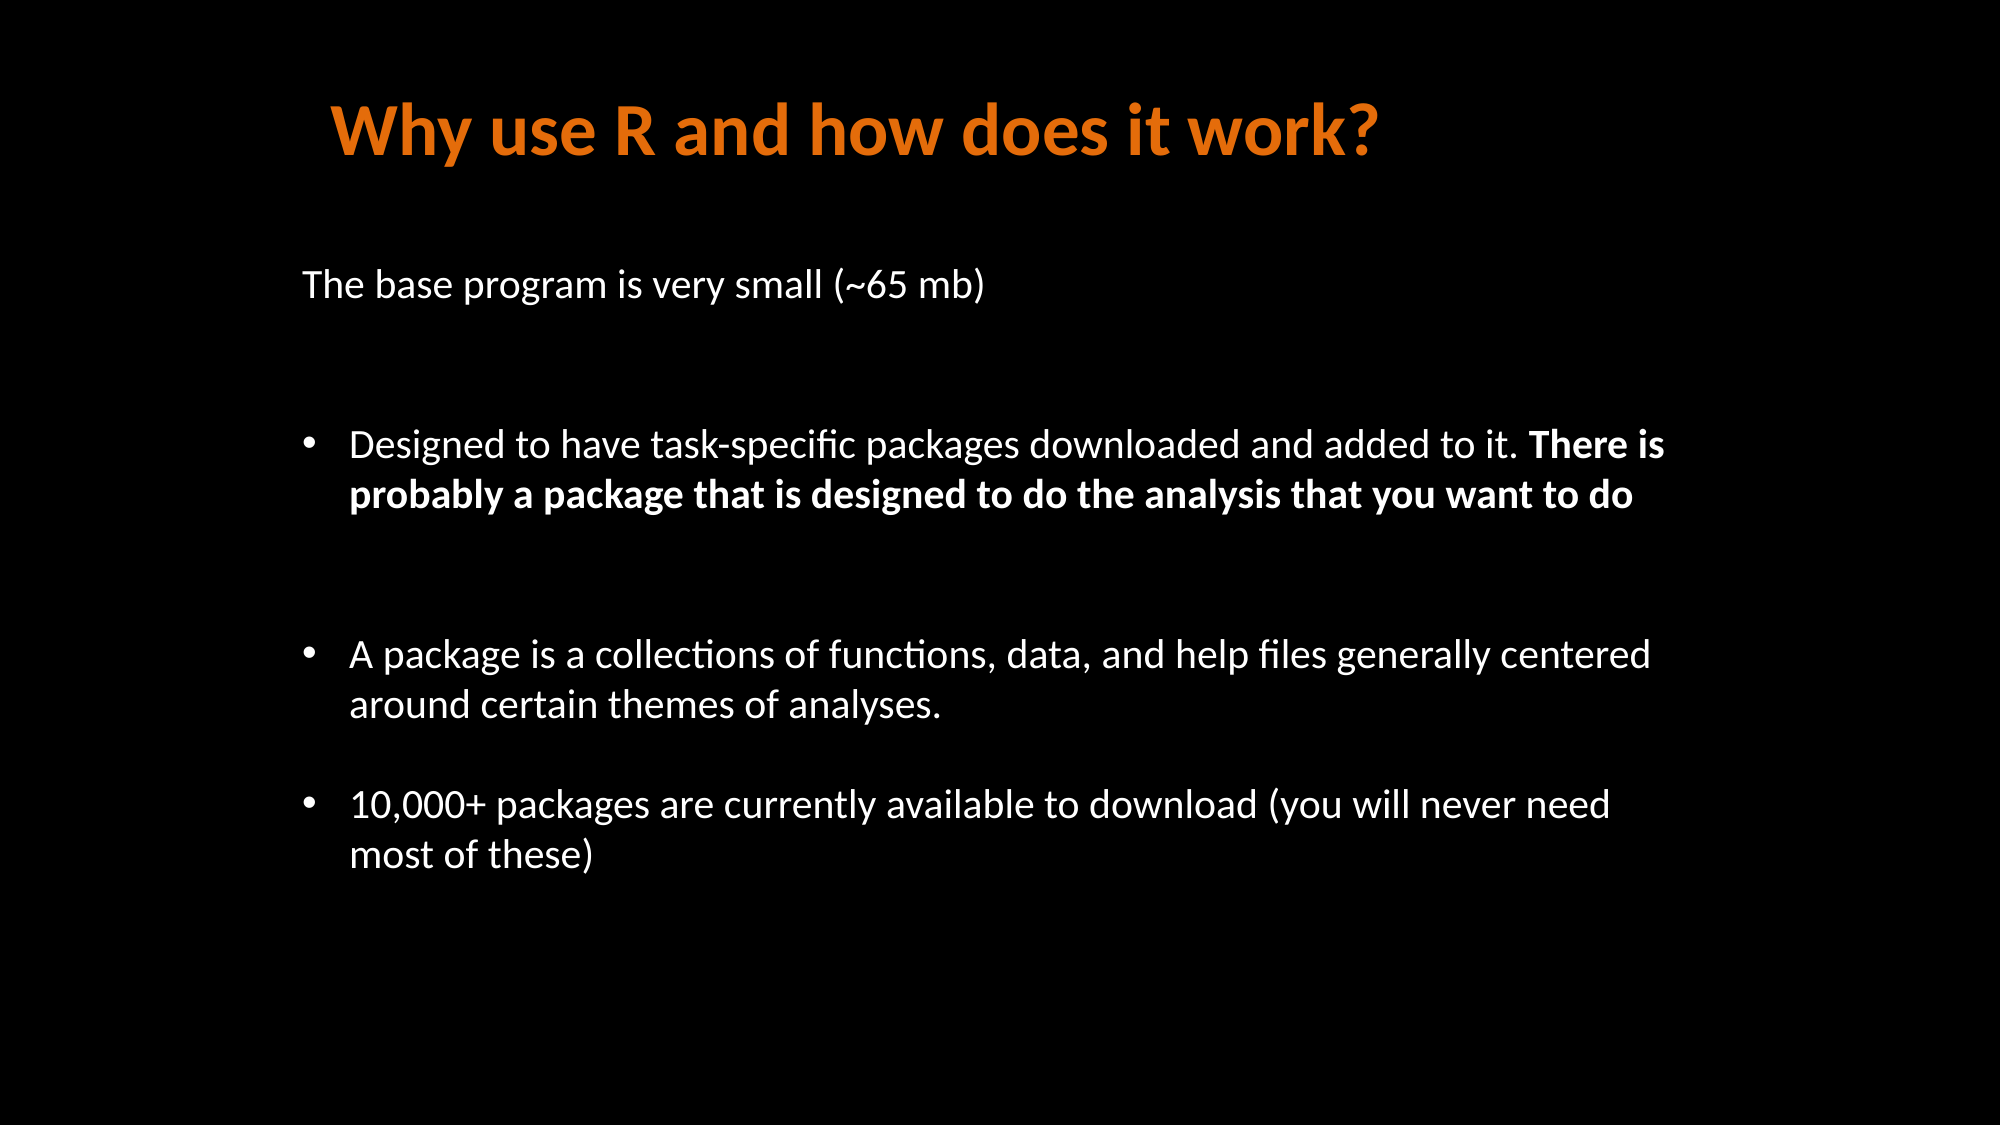

Why use R and how does it work?
The base program is very small (~65 mb)

Designed to have task-specific packages downloaded and added to it. There is probably a package that is designed to do the analysis that you want to do

A package is a collections of functions, data, and help files generally centered around certain themes of analyses.

10,000+ packages are currently available to download (you will never need most of these)